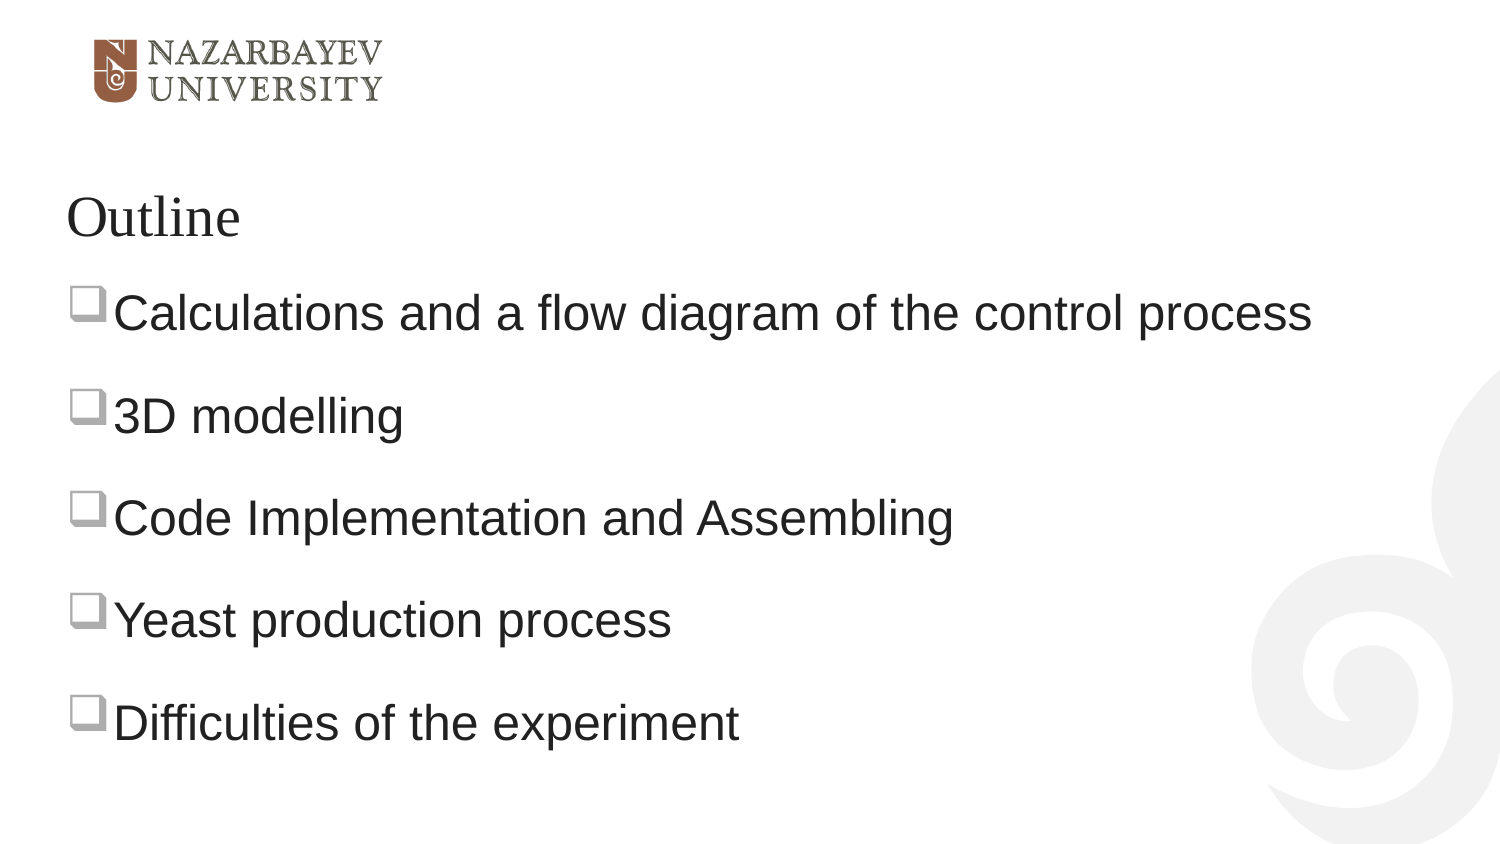

# Outline
Calculations and a flow diagram of the control process
3D modelling
Code Implementation and Assembling
Yeast production process
Difficulties of the experiment